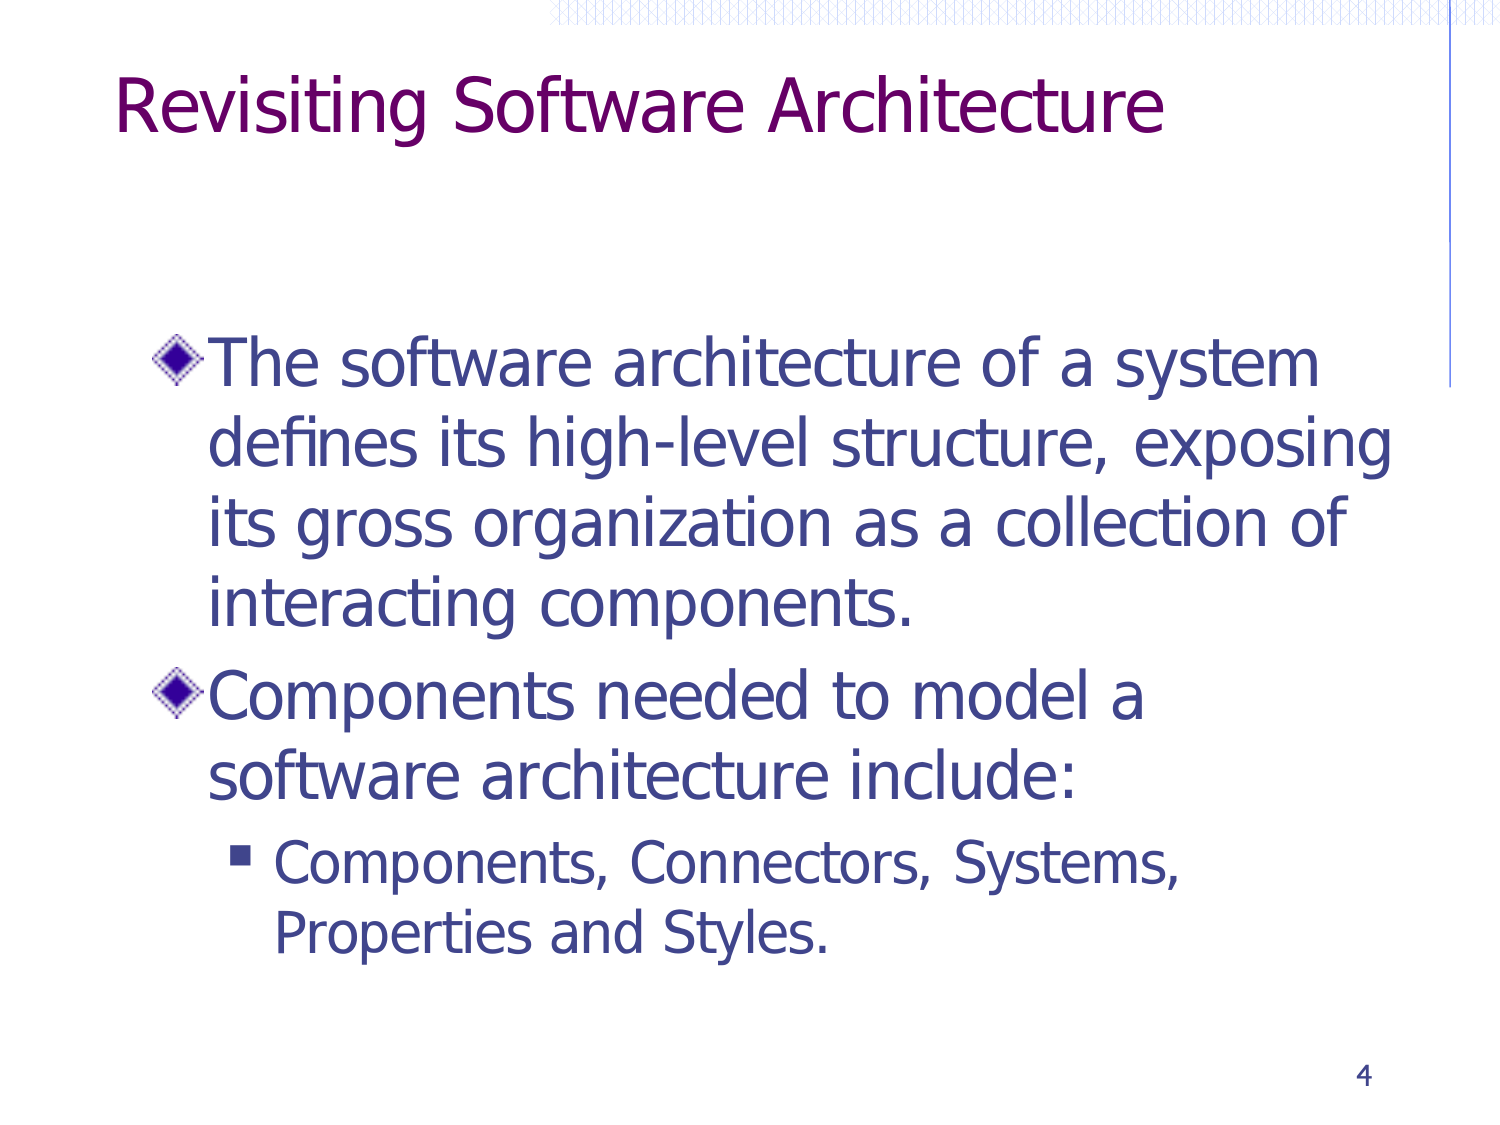

# Revisiting Software Architecture
The software architecture of a system defines its high-level structure, exposing its gross organization as a collection of interacting components.
Components needed to model a software architecture include:
Components, Connectors, Systems, Properties and Styles.

4